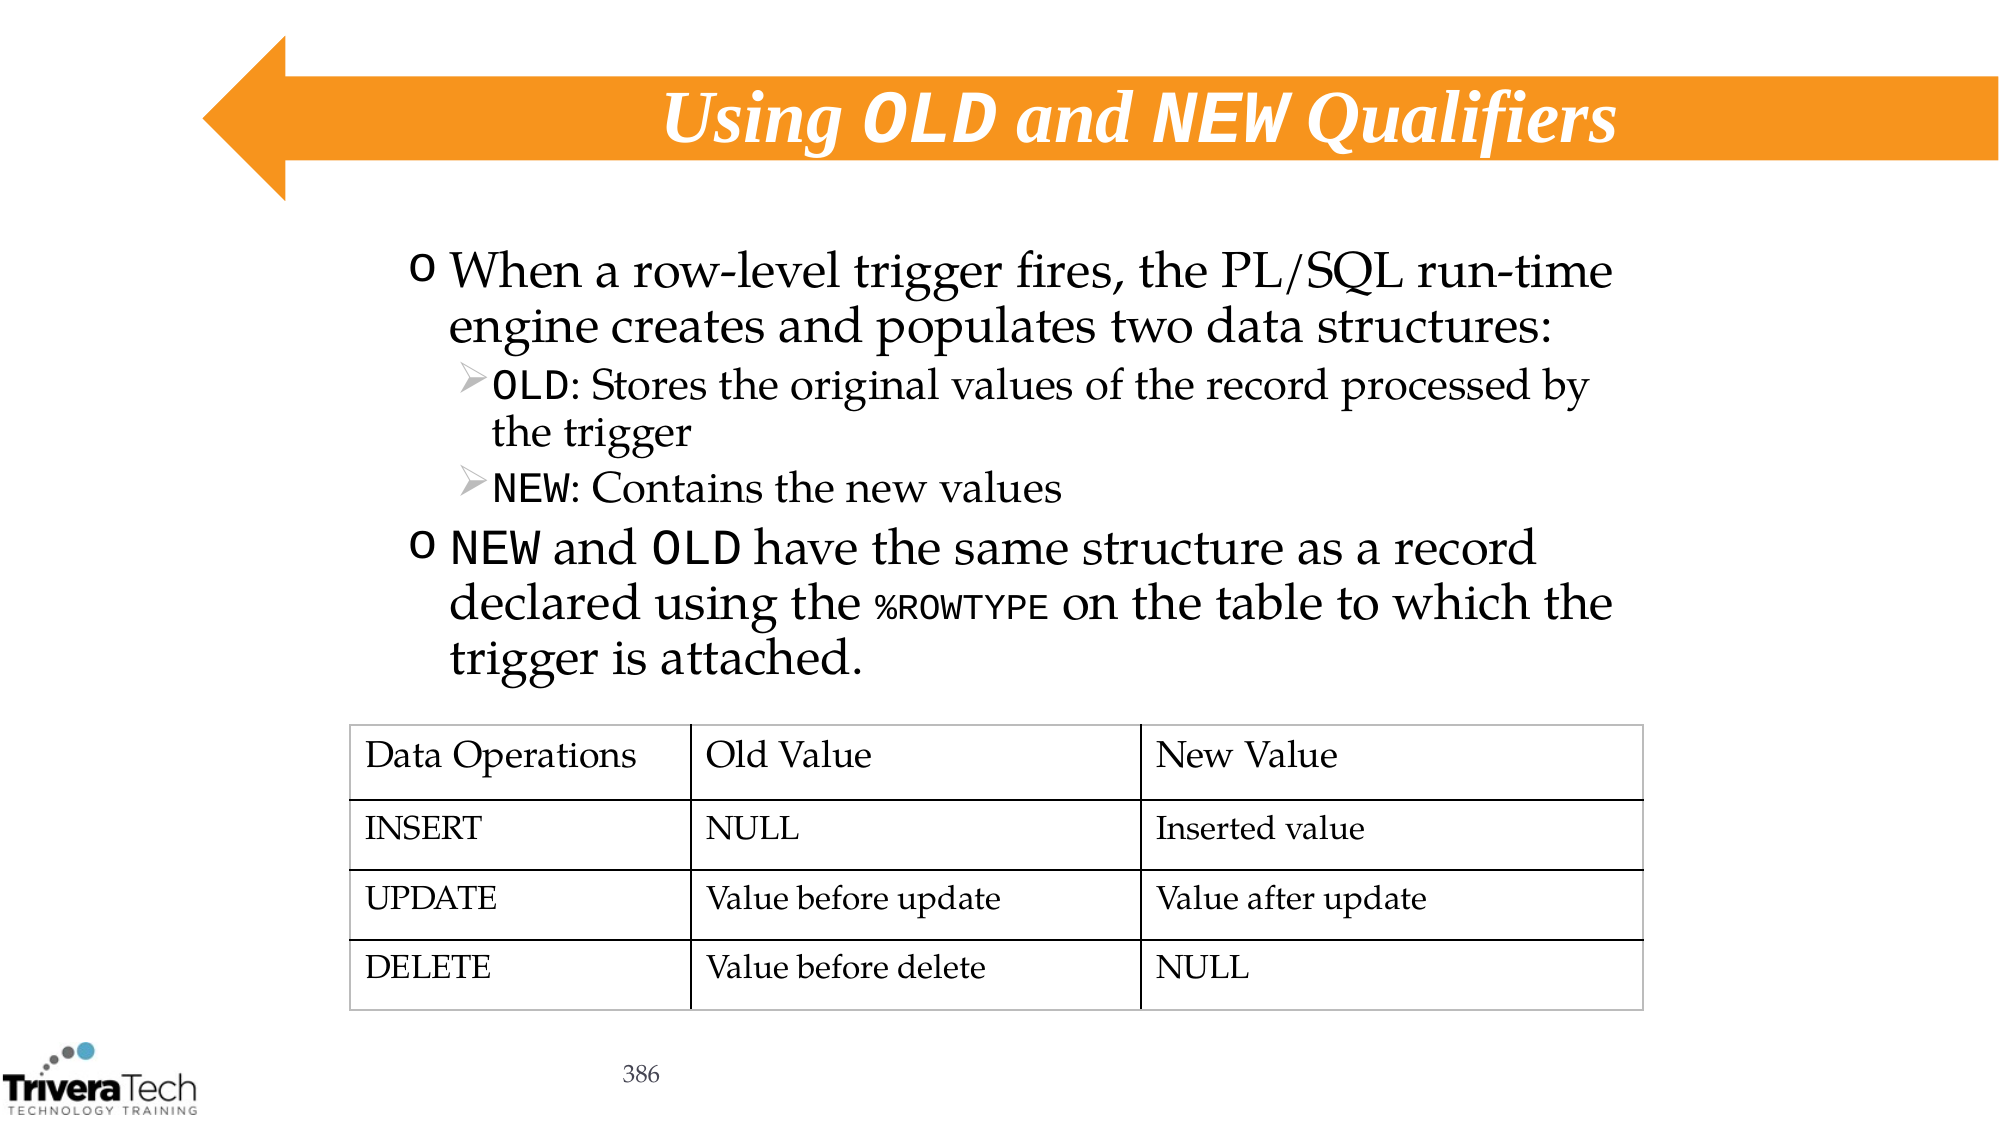

# Using OLD and NEW Qualifiers
When a row-level trigger fires, the PL/SQL run-time engine creates and populates two data structures:
OLD: Stores the original values of the record processed by the trigger
NEW: Contains the new values
NEW and OLD have the same structure as a record declared using the %ROWTYPE on the table to which the trigger is attached.
| Data Operations | Old Value | New Value |
| --- | --- | --- |
| INSERT | NULL | Inserted value |
| UPDATE | Value before update | Value after update |
| DELETE | Value before delete | NULL |
386